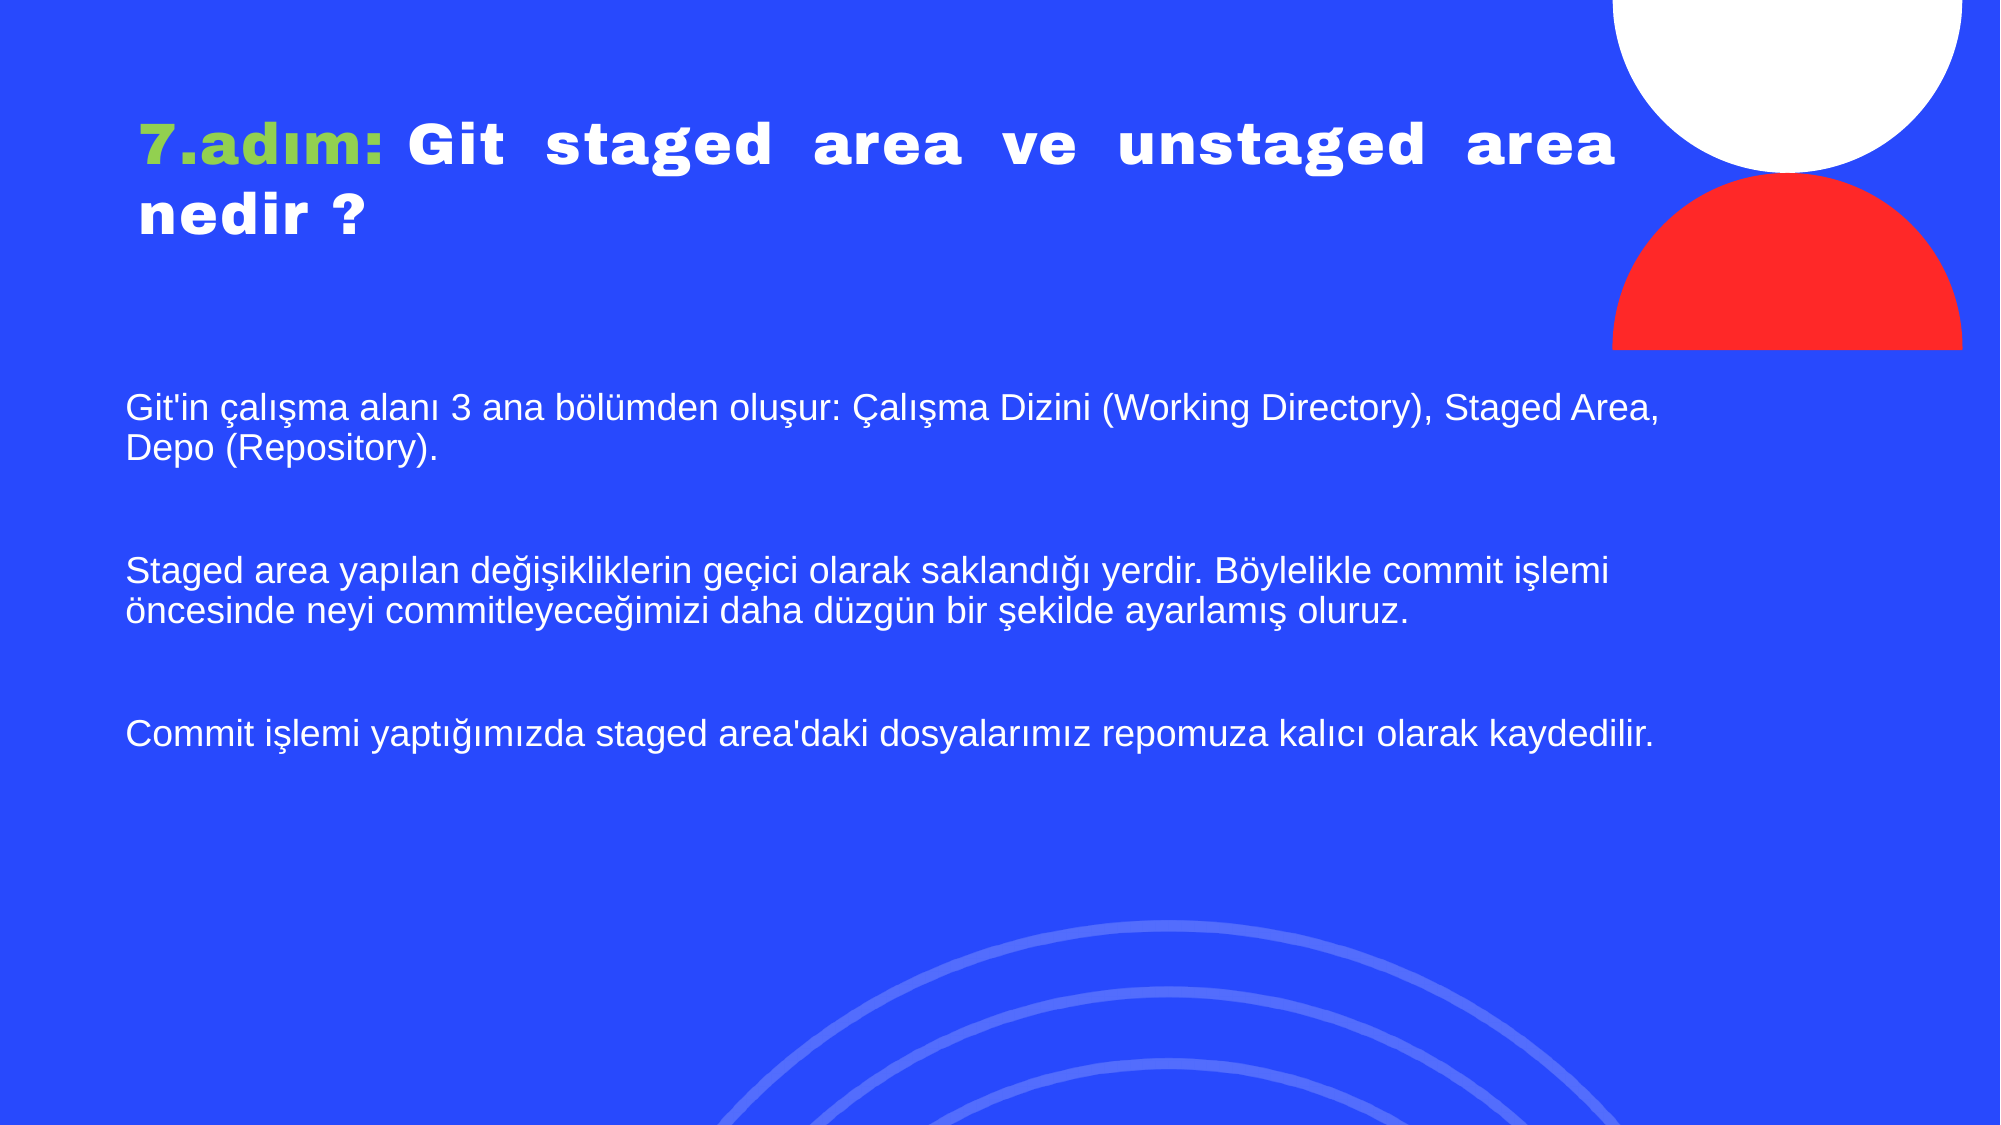

# 7.adım: Git staged area ve unstaged area nedir ?
Git'in çalışma alanı 3 ana bölümden oluşur: Çalışma Dizini (Working Directory), Staged Area, Depo (Repository).

Staged area yapılan değişikliklerin geçici olarak saklandığı yerdir. Böylelikle commit işlemi öncesinde neyi commitleyeceğimizi daha düzgün bir şekilde ayarlamış oluruz.

Commit işlemi yaptığımızda staged area'daki dosyalarımız repomuza kalıcı olarak kaydedilir.